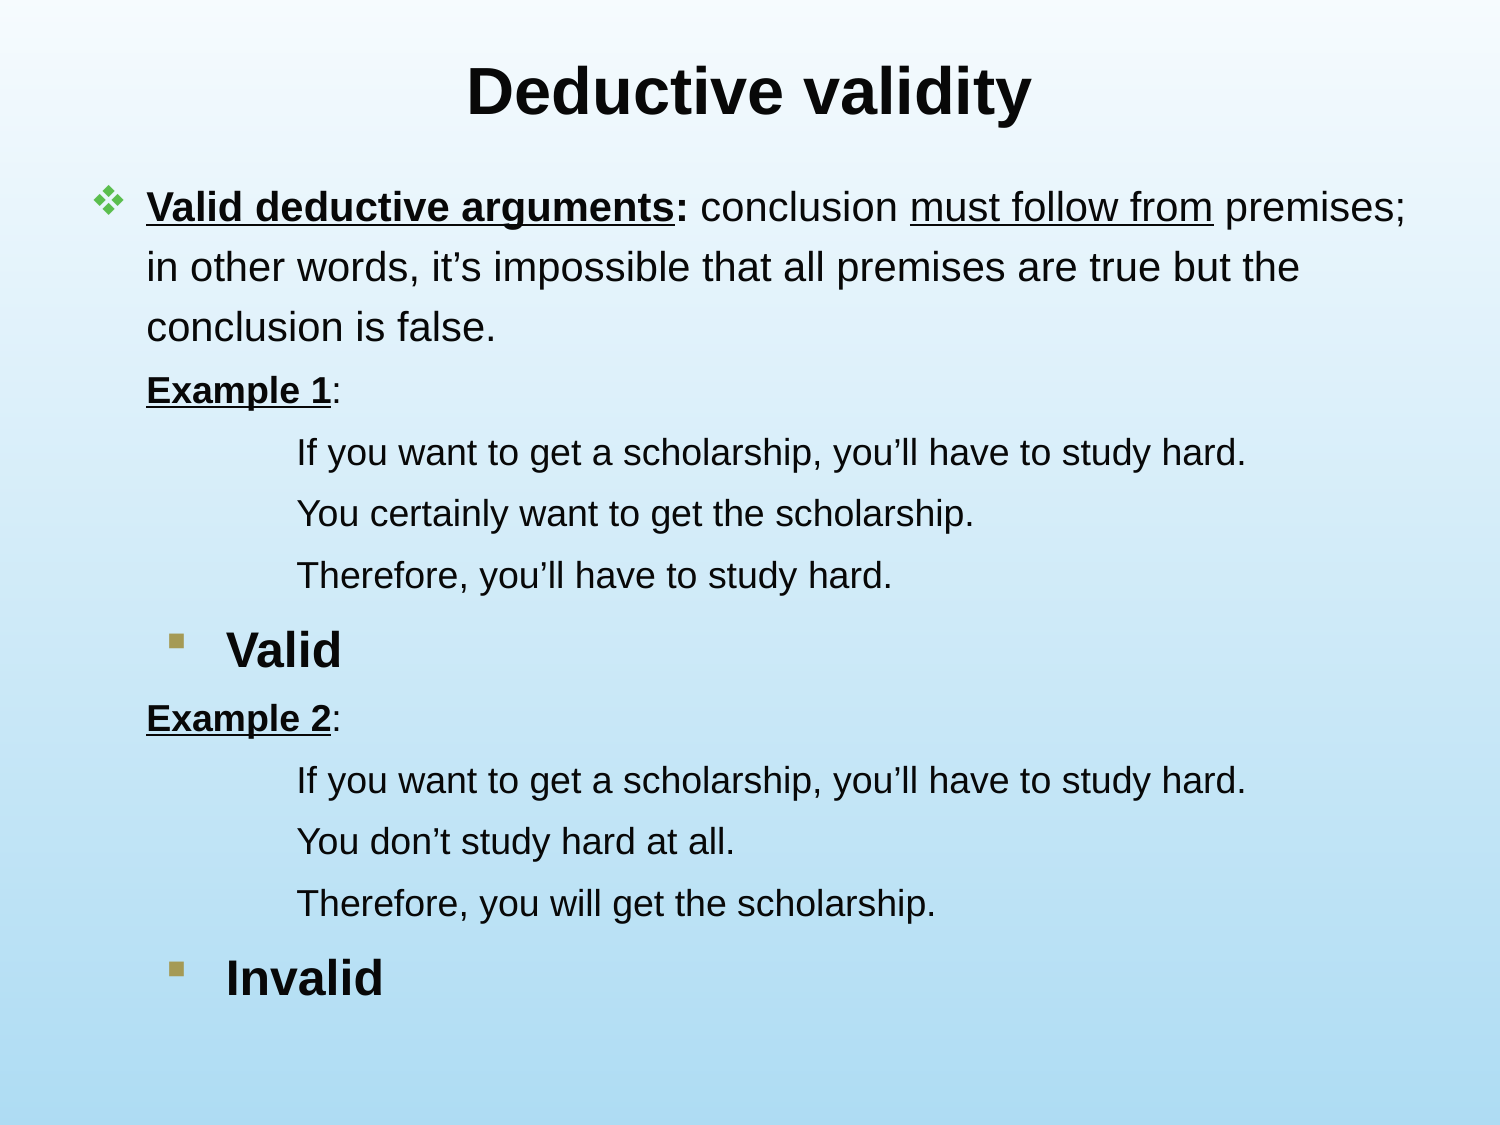

# Deductive validity
Valid deductive arguments: conclusion must follow from premises; in other words, it’s impossible that all premises are true but the conclusion is false.
	Example 1:
		If you want to get a scholarship, you’ll have to study hard.
		You certainly want to get the scholarship.
		Therefore, you’ll have to study hard.
 Valid
	Example 2:
		If you want to get a scholarship, you’ll have to study hard.
		You don’t study hard at all.
		Therefore, you will get the scholarship.
 Invalid